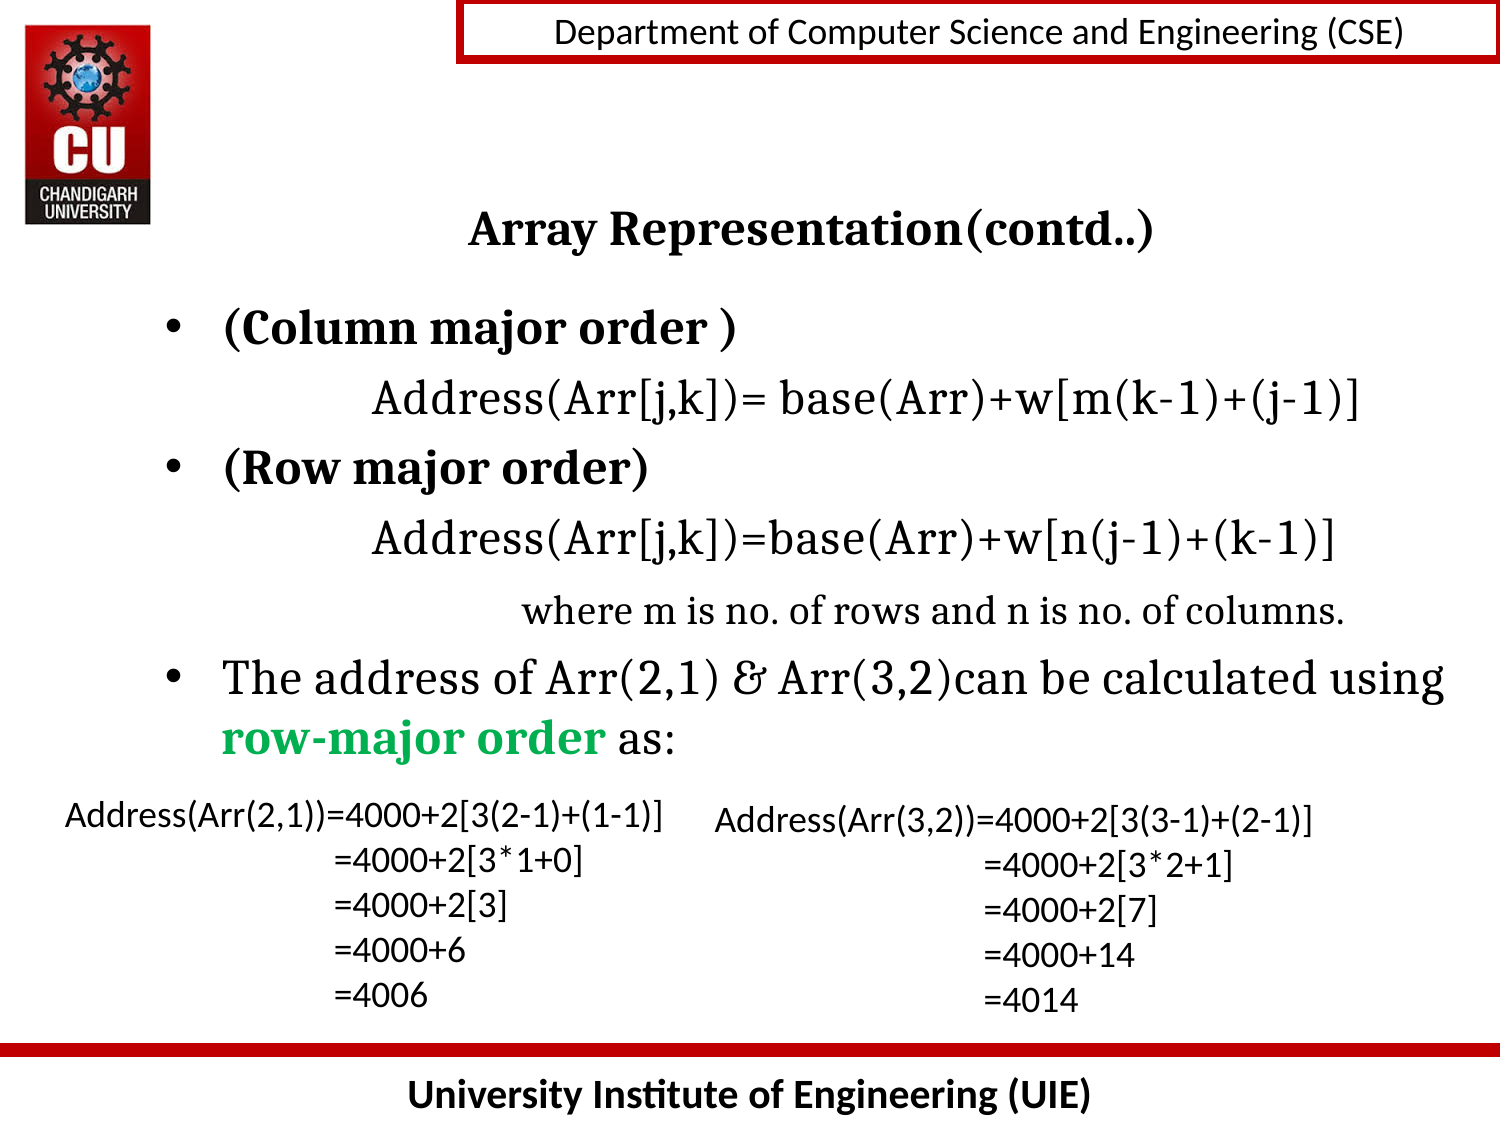

# Array Representation(contd..)
(Column major order )
		Address(Arr[j,k])= base(Arr)+w[m(k-1)+(j-1)]
(Row major order)
		Address(Arr[j,k])=base(Arr)+w[n(j-1)+(k-1)]
			where m is no. of rows and n is no. of columns.
The address of Arr(2,1) & Arr(3,2)can be calculated using row-major order as:

Address(Arr(2,1))=4000+2[3(2-1)+(1-1)]
	              =4000+2[3*1+0]
	              =4000+2[3]
	              =4000+6
	              =4006
Address(Arr(3,2))=4000+2[3(3-1)+(2-1)]
	              =4000+2[3*2+1]
	              =4000+2[7]
	              =4000+14
	              =4014